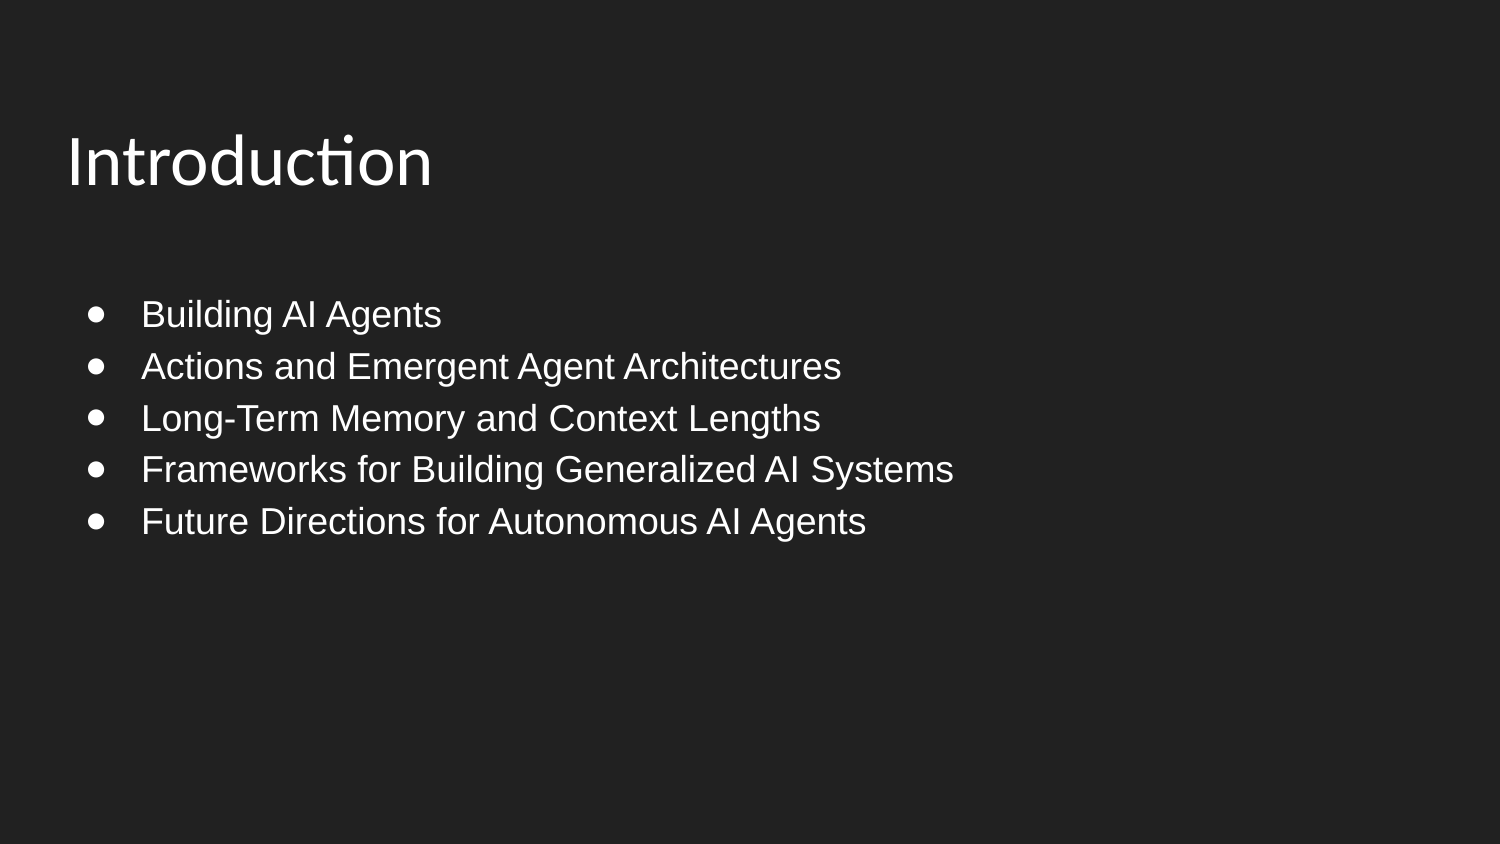

# Introduction
Building AI Agents
Actions and Emergent Agent Architectures
Long-Term Memory and Context Lengths
Frameworks for Building Generalized AI Systems
Future Directions for Autonomous AI Agents